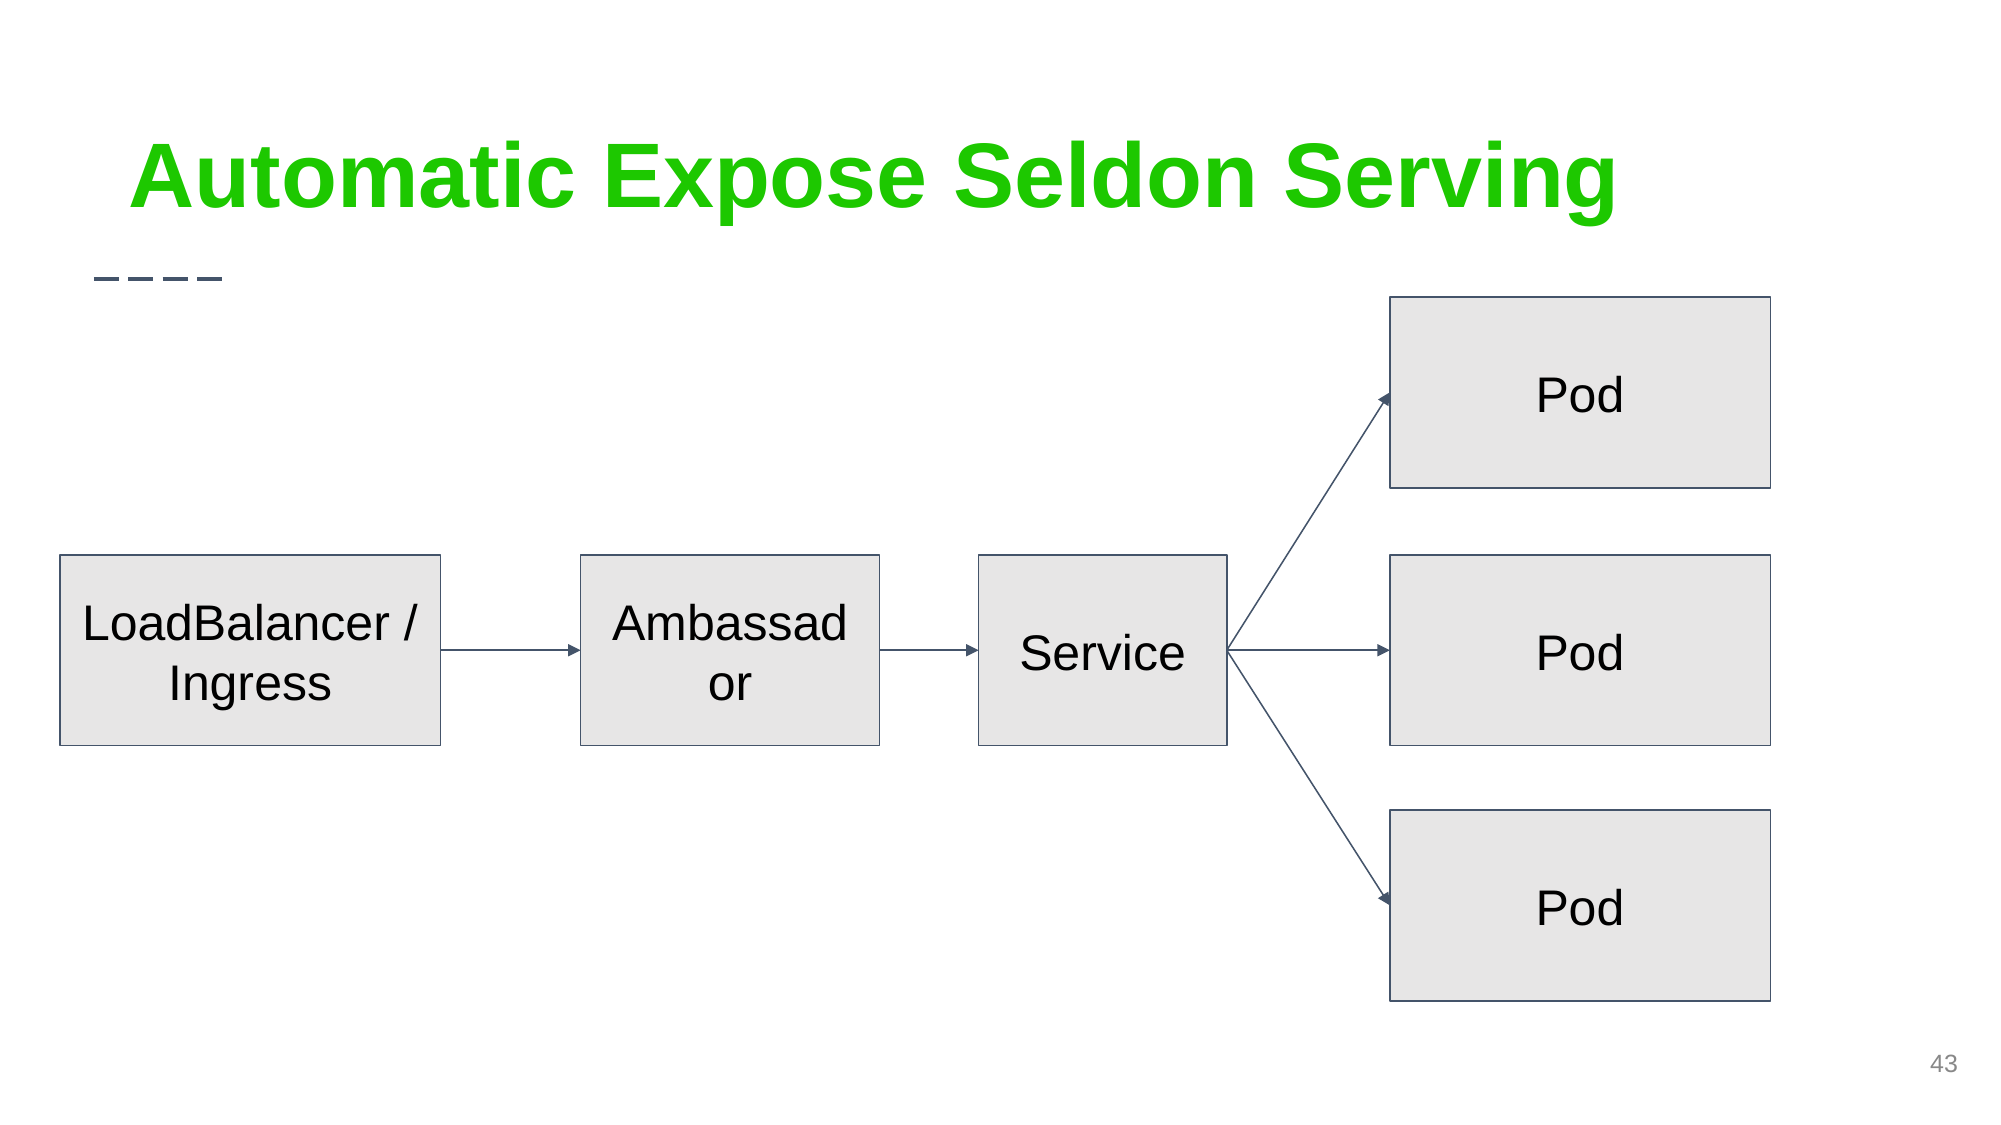

Automatic Expose Seldon Serving
Pod
LoadBalancer /
Ingress
Service
Pod
Ambassador
Pod
43